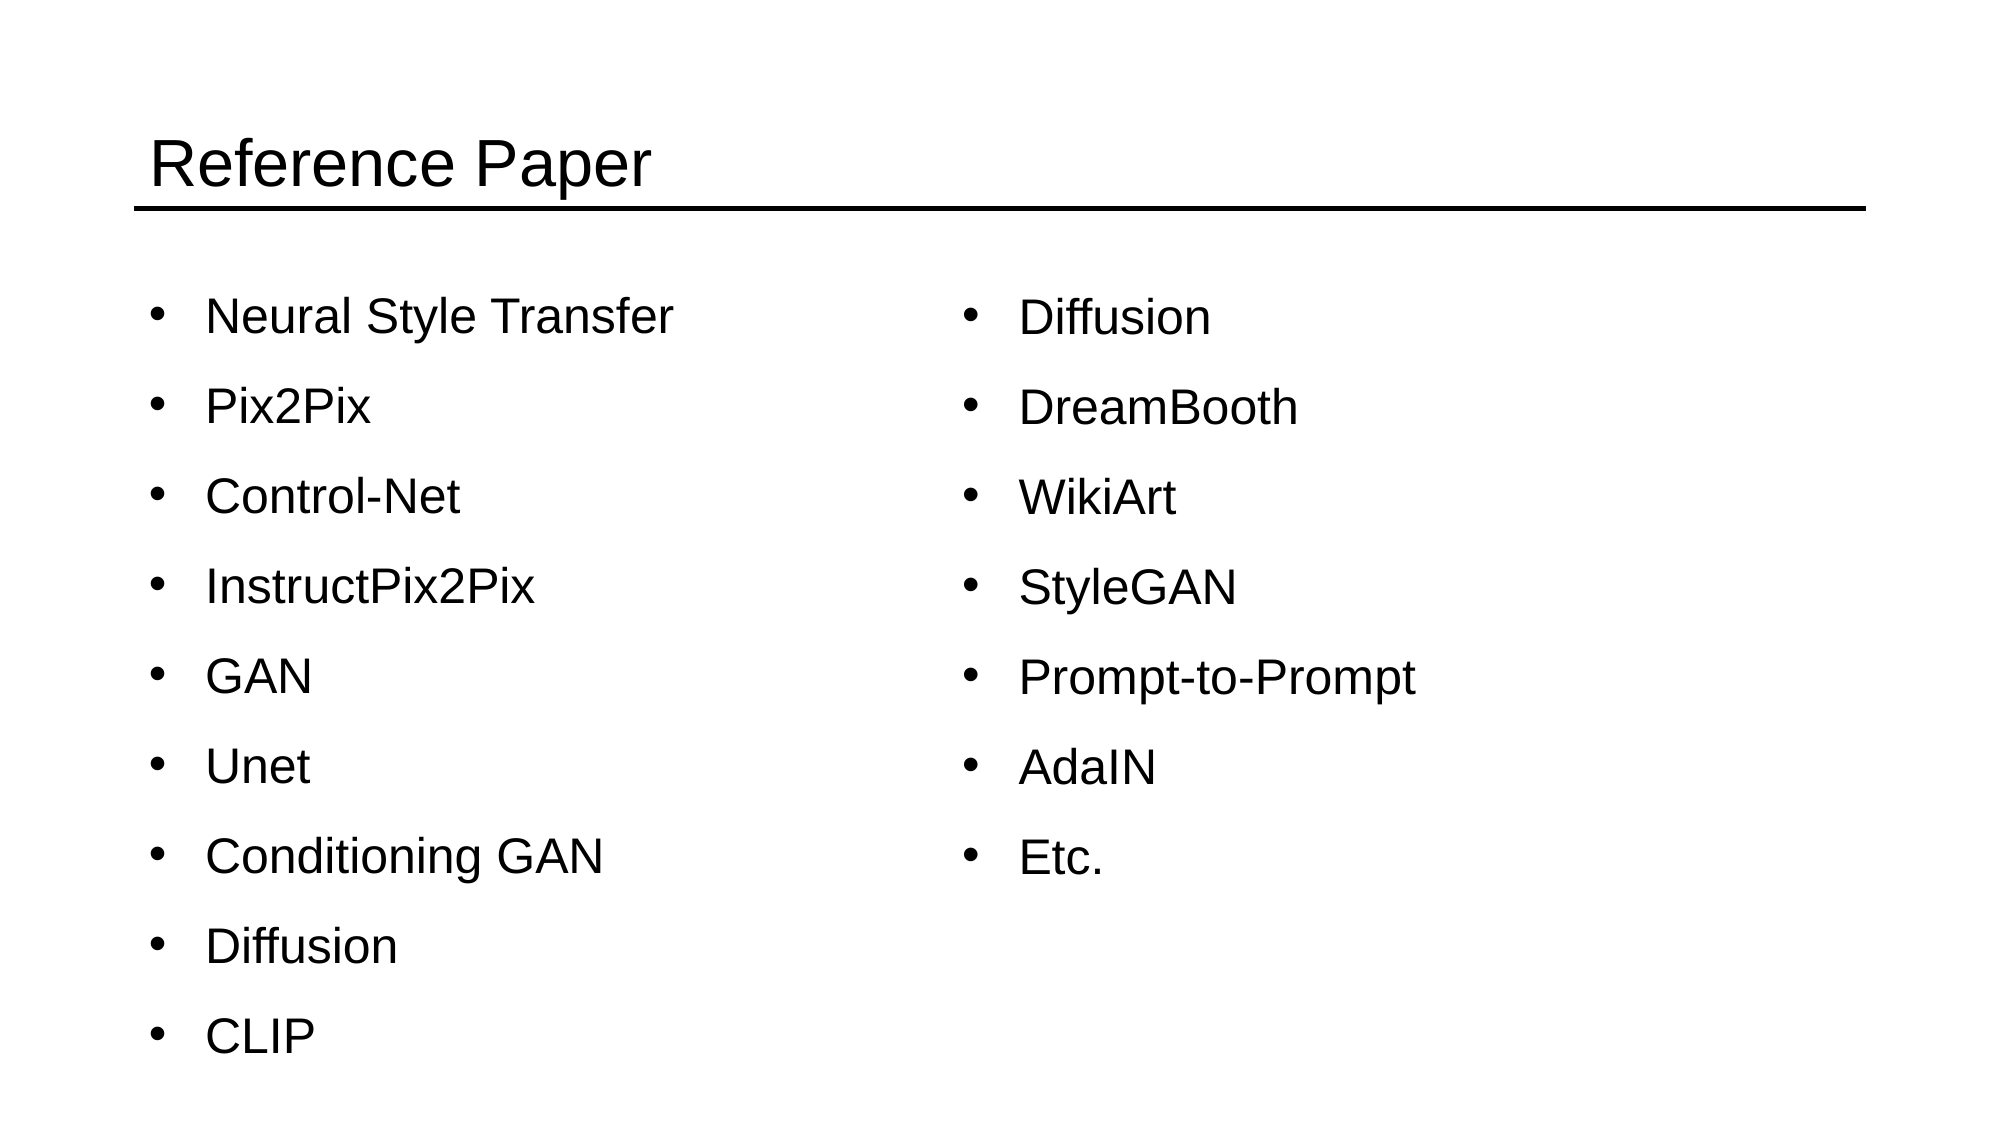

Reference Paper
Neural Style Transfer
Pix2Pix
Control-Net
InstructPix2Pix
GAN
Unet
Conditioning GAN
Diffusion
CLIP
Diffusion
DreamBooth
WikiArt
StyleGAN
Prompt-to-Prompt
AdaIN
Etc.